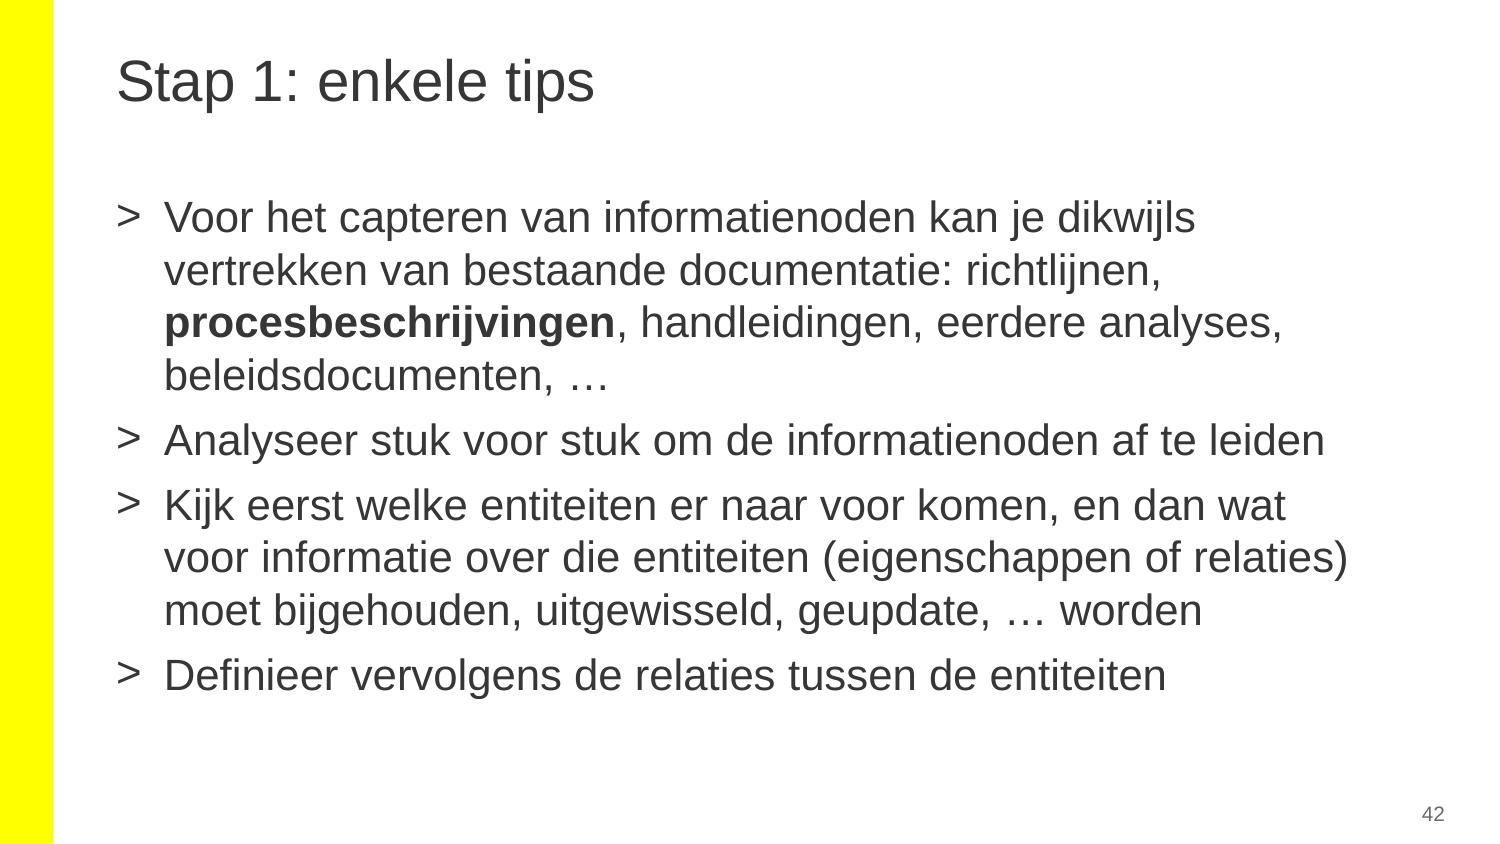

# Stap 1: enkele tips
Voor het capteren van informatienoden kan je dikwijls vertrekken van bestaande documentatie: richtlijnen, procesbeschrijvingen, handleidingen, eerdere analyses, beleidsdocumenten, …
Analyseer stuk voor stuk om de informatienoden af te leiden
Kijk eerst welke entiteiten er naar voor komen, en dan wat voor informatie over die entiteiten (eigenschappen of relaties) moet bijgehouden, uitgewisseld, geupdate, … worden
Definieer vervolgens de relaties tussen de entiteiten
42